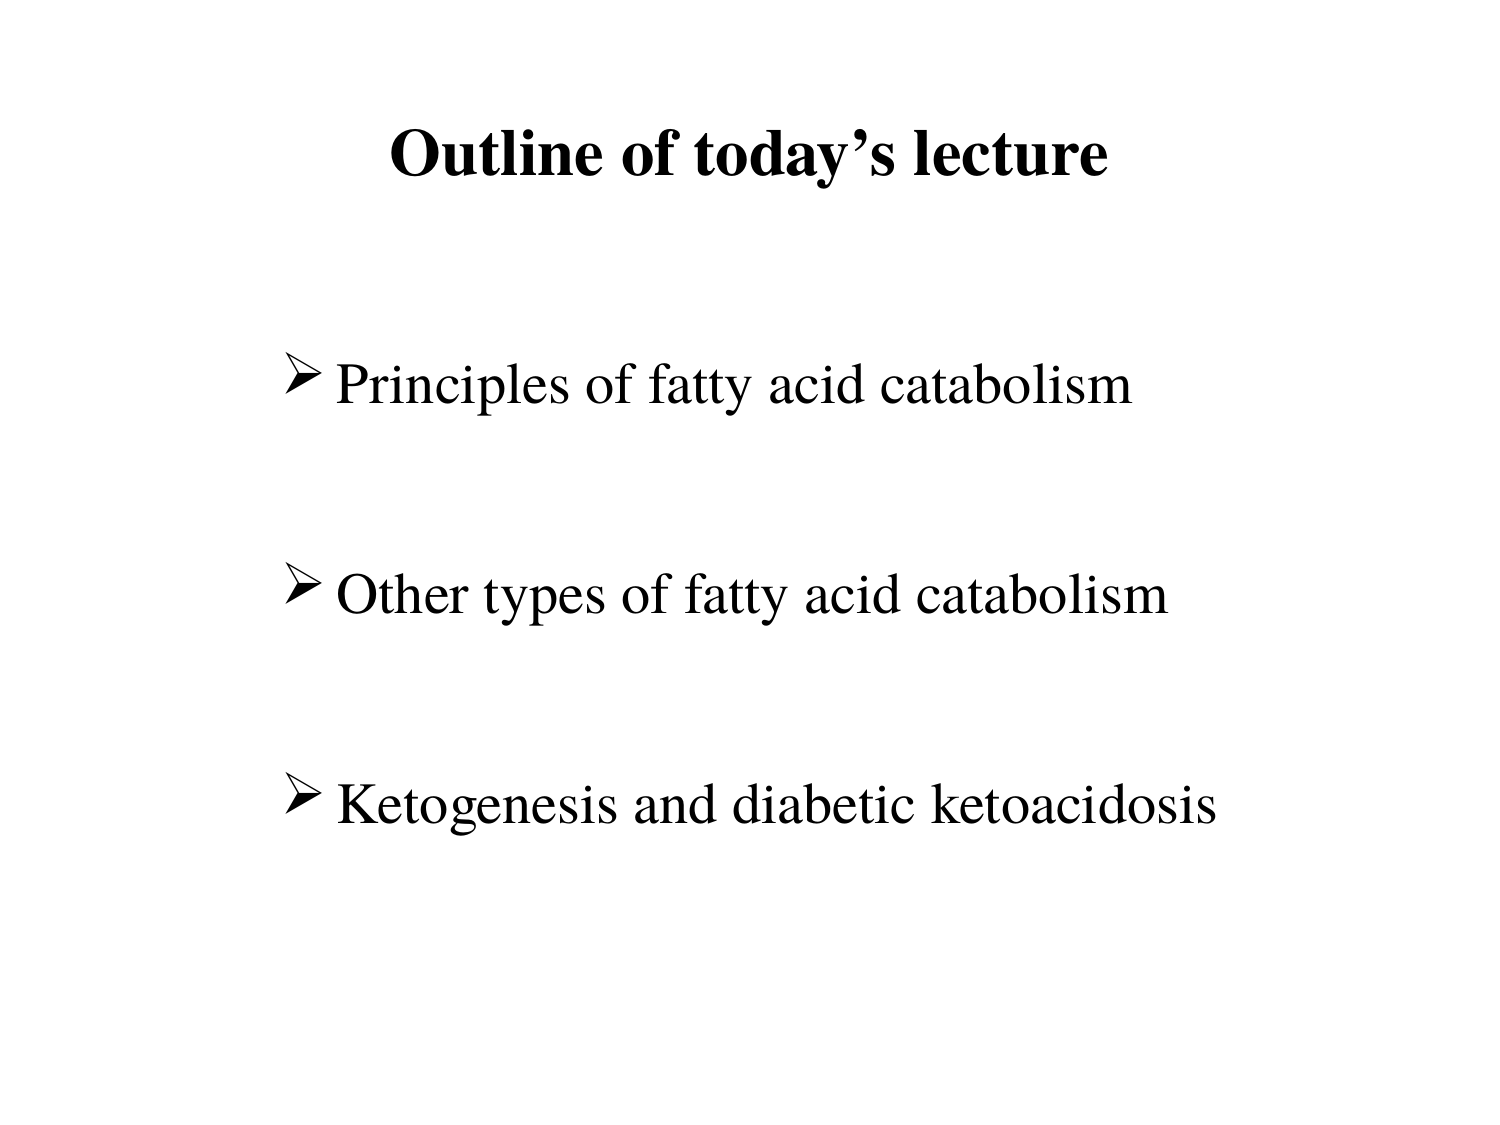

Outline of today’s lecture
Principles of fatty acid catabolism

Other types of fatty acid catabolism

Ketogenesis and diabetic ketoacidosis